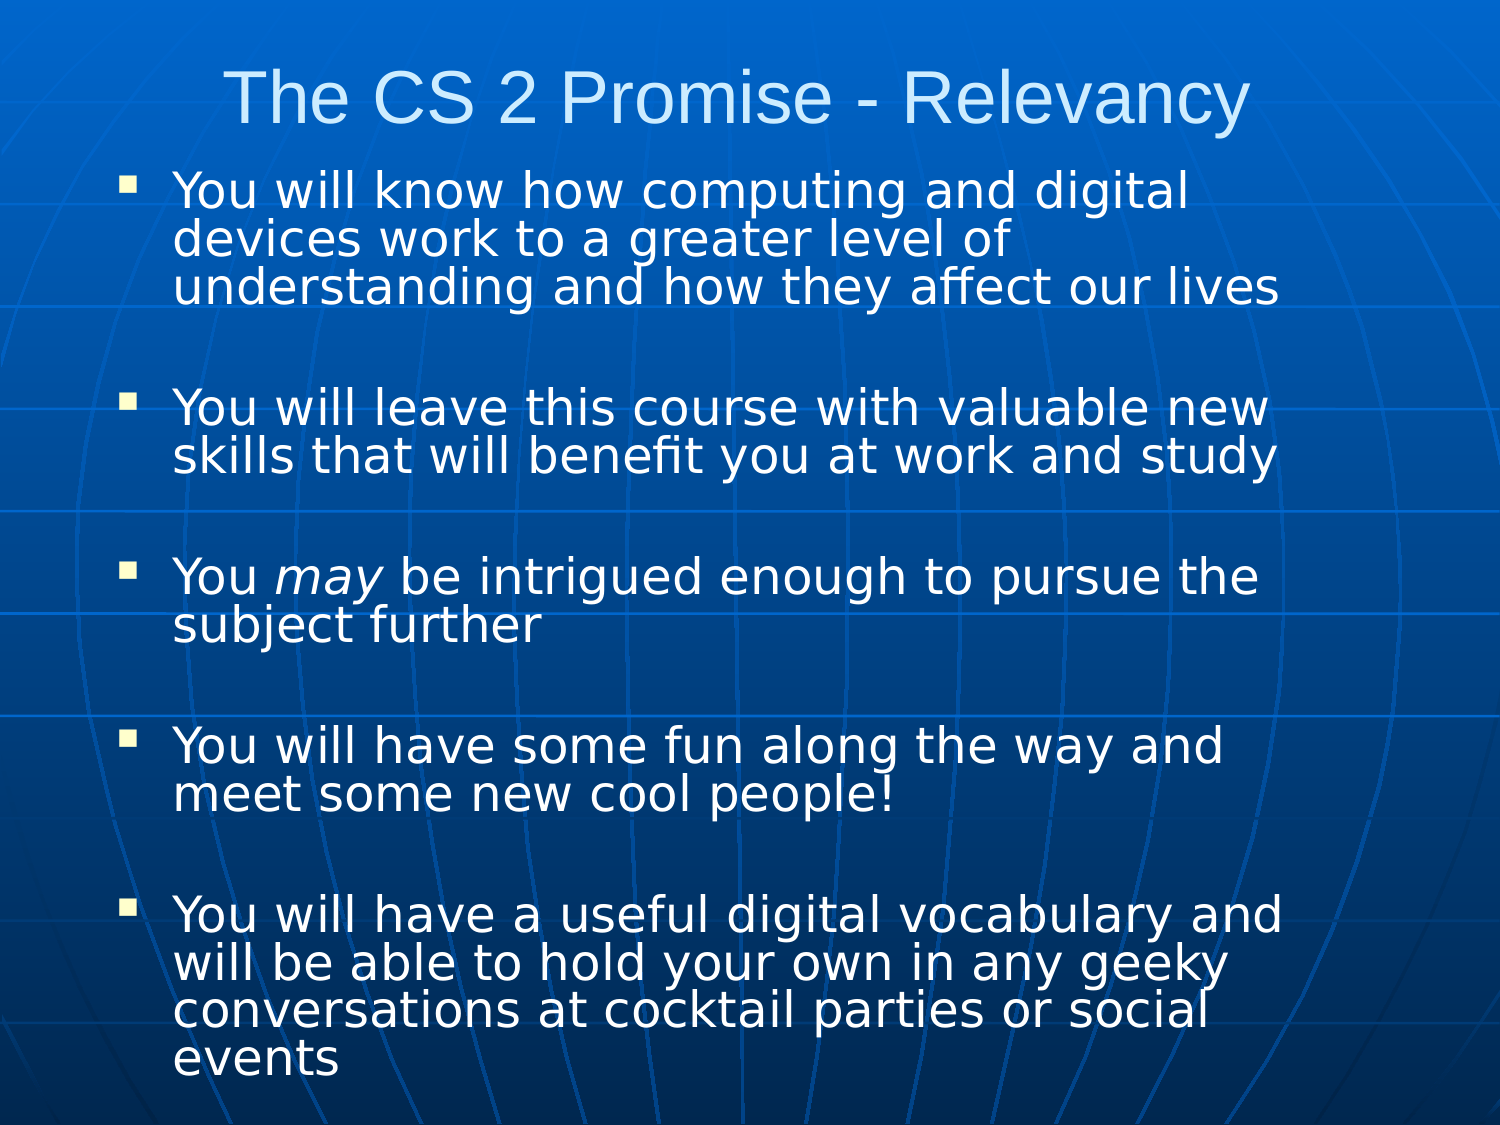

The CS 2 Promise - Relevancy
You will know how computing and digital devices work to a greater level of understanding and how they affect our lives

You will leave this course with valuable new skills that will benefit you at work and study

You may be intrigued enough to pursue the subject further

You will have some fun along the way and meet some new cool people!

You will have a useful digital vocabulary and will be able to hold your own in any geeky conversations at cocktail parties or social events